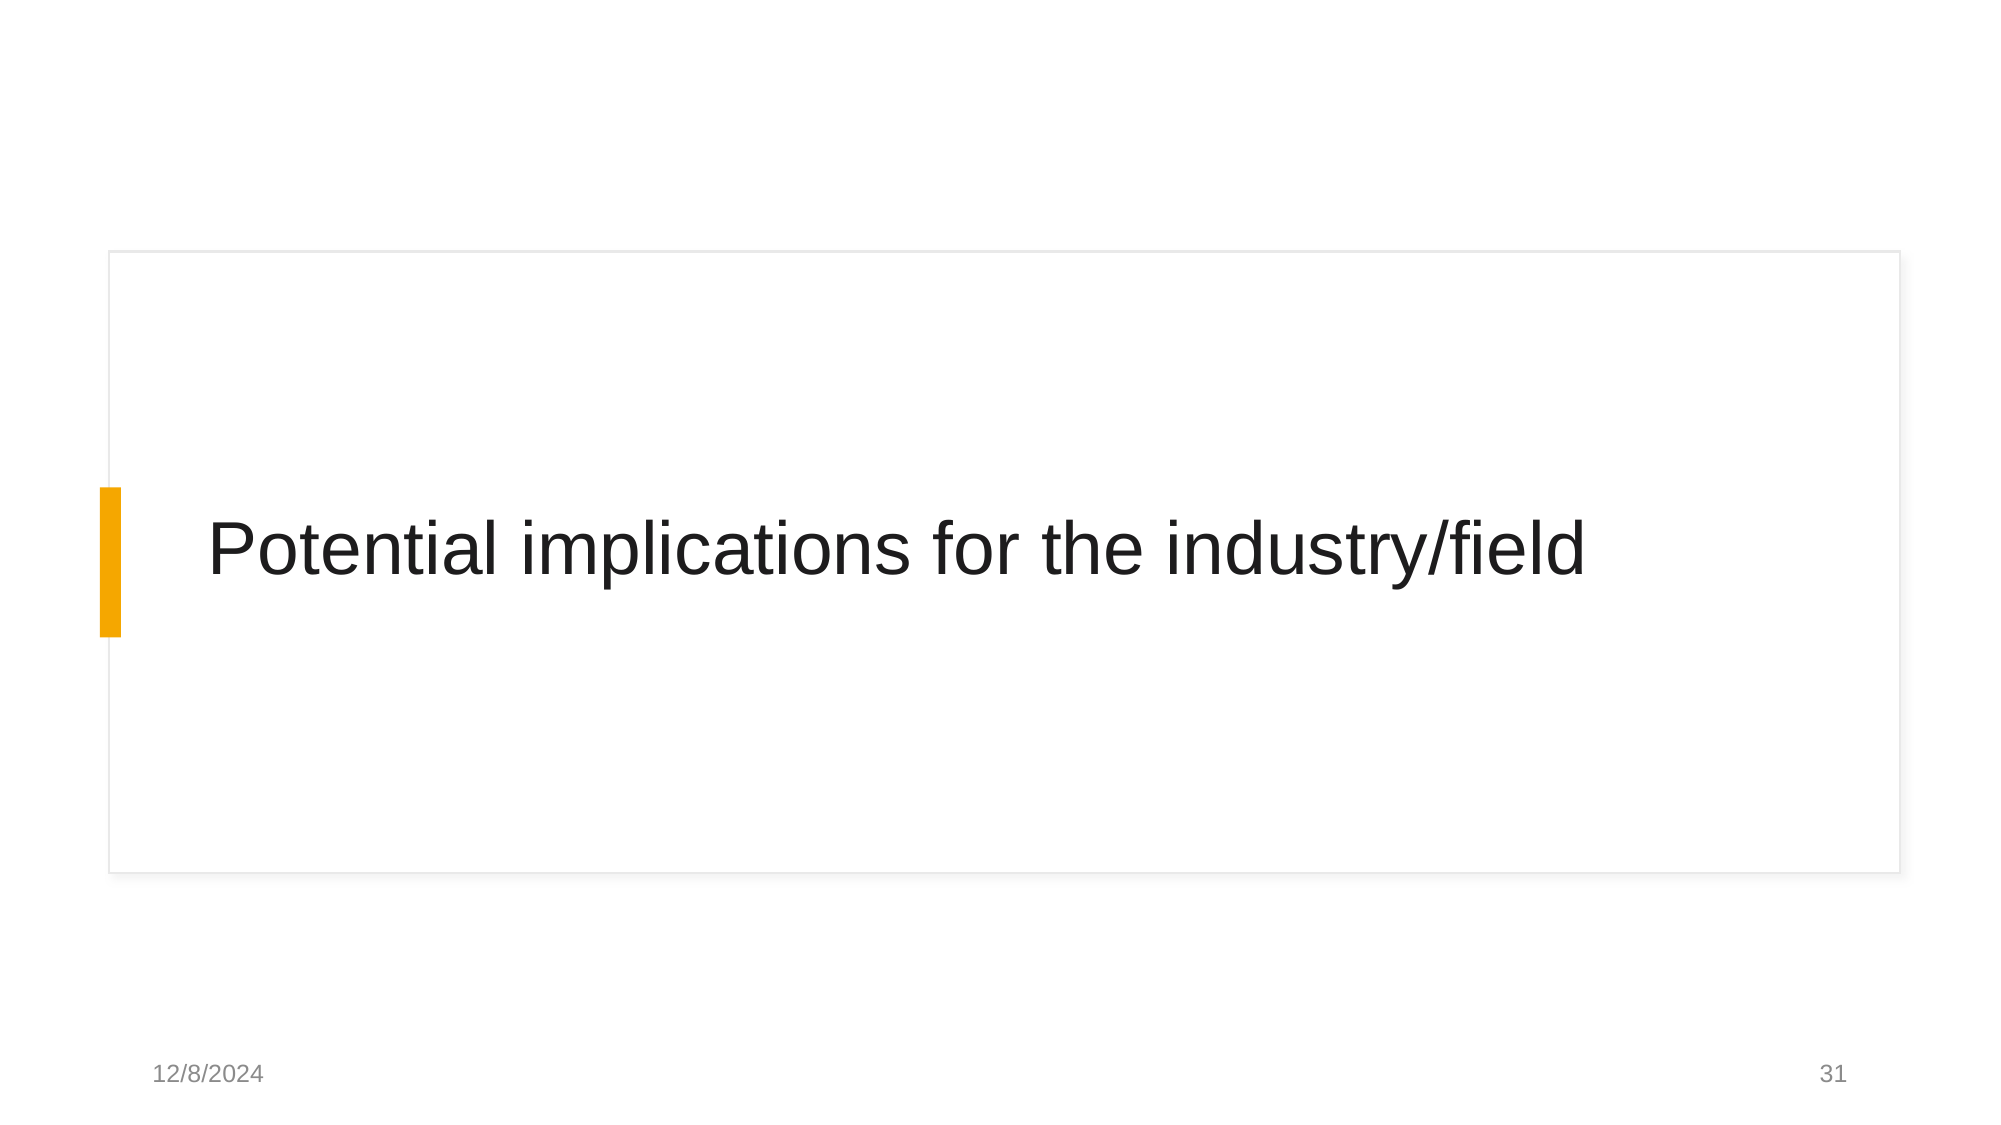

# Potential implications for the industry/field

12/8/2024

31